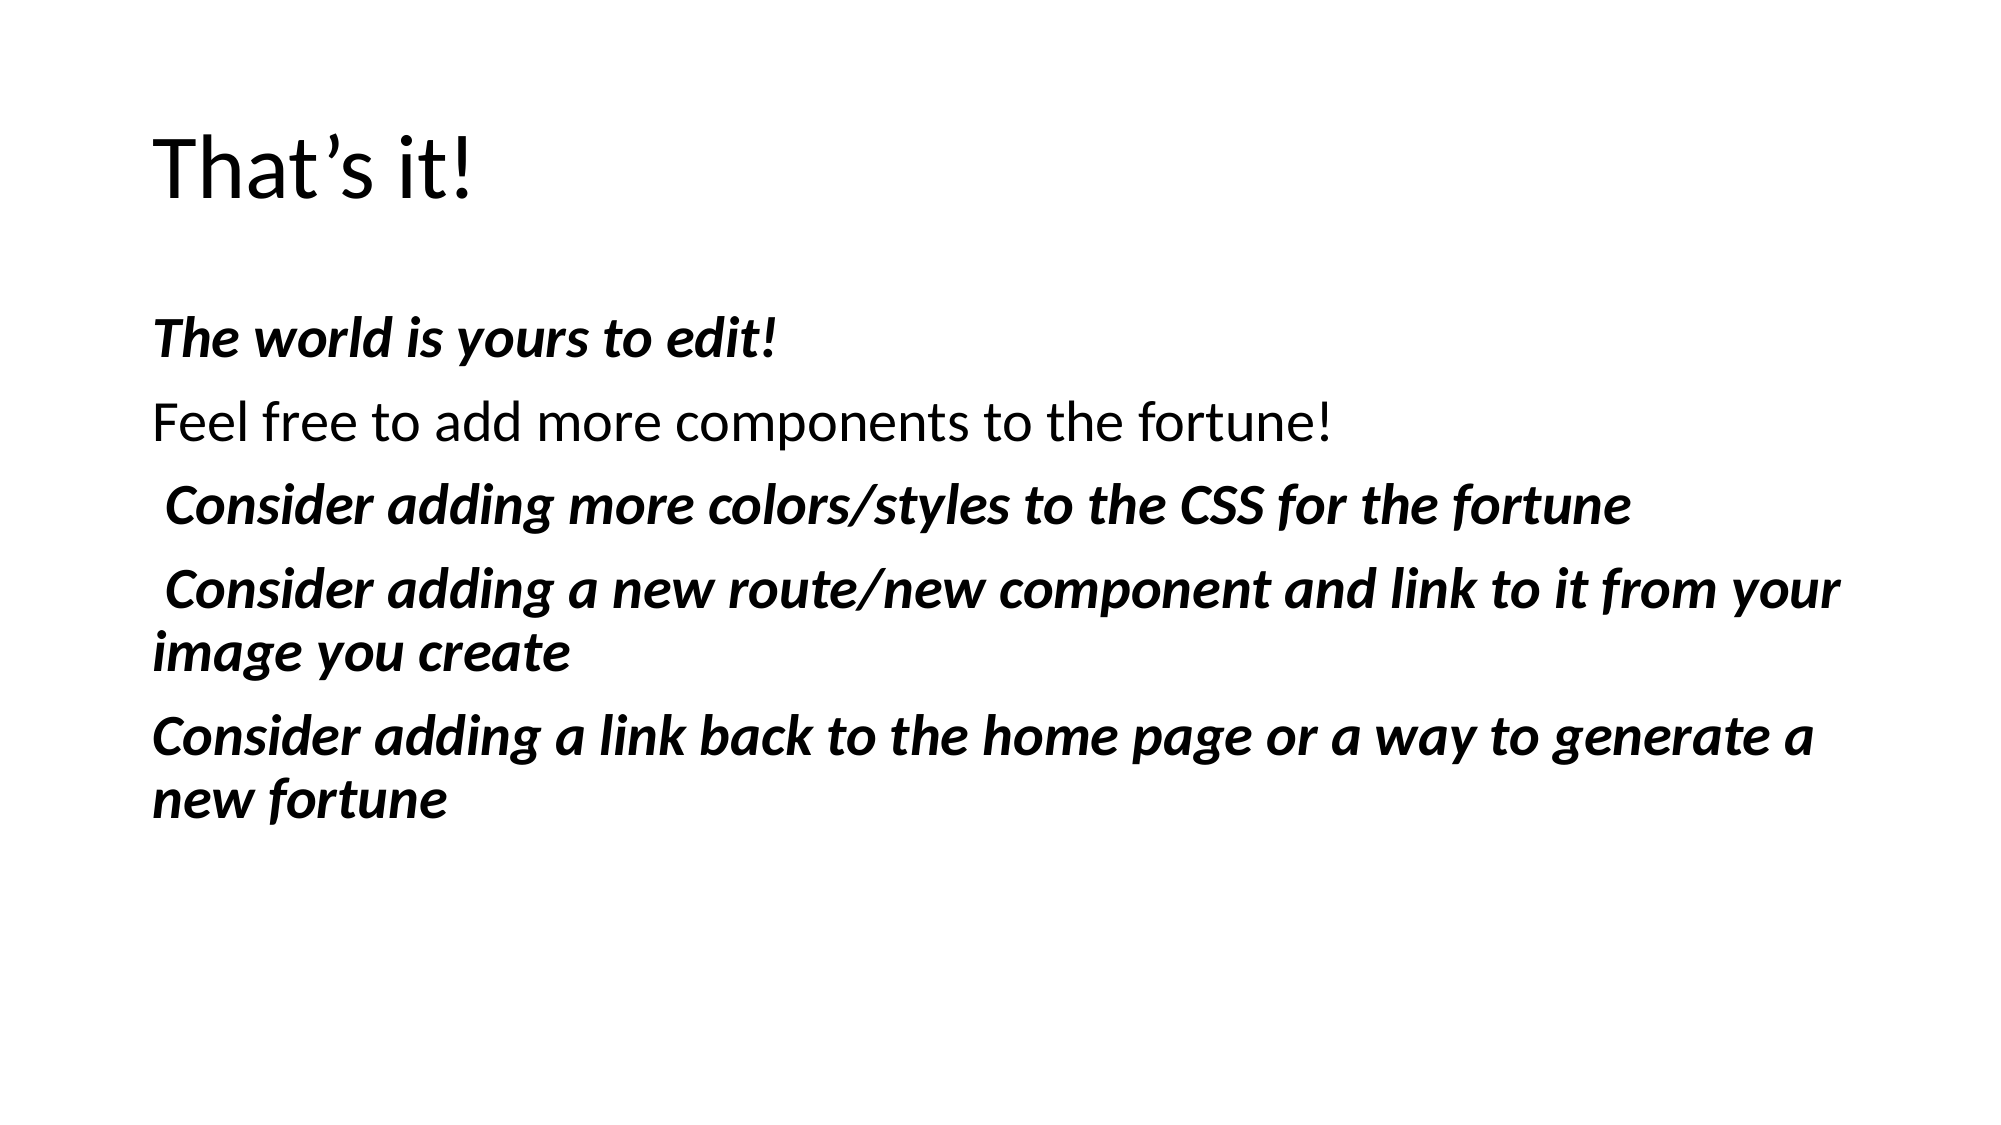

# That’s it!
The world is yours to edit!
Feel free to add more components to the fortune!
 Consider adding more colors/styles to the CSS for the fortune
 Consider adding a new route/new component and link to it from your image you create
Consider adding a link back to the home page or a way to generate a new fortune